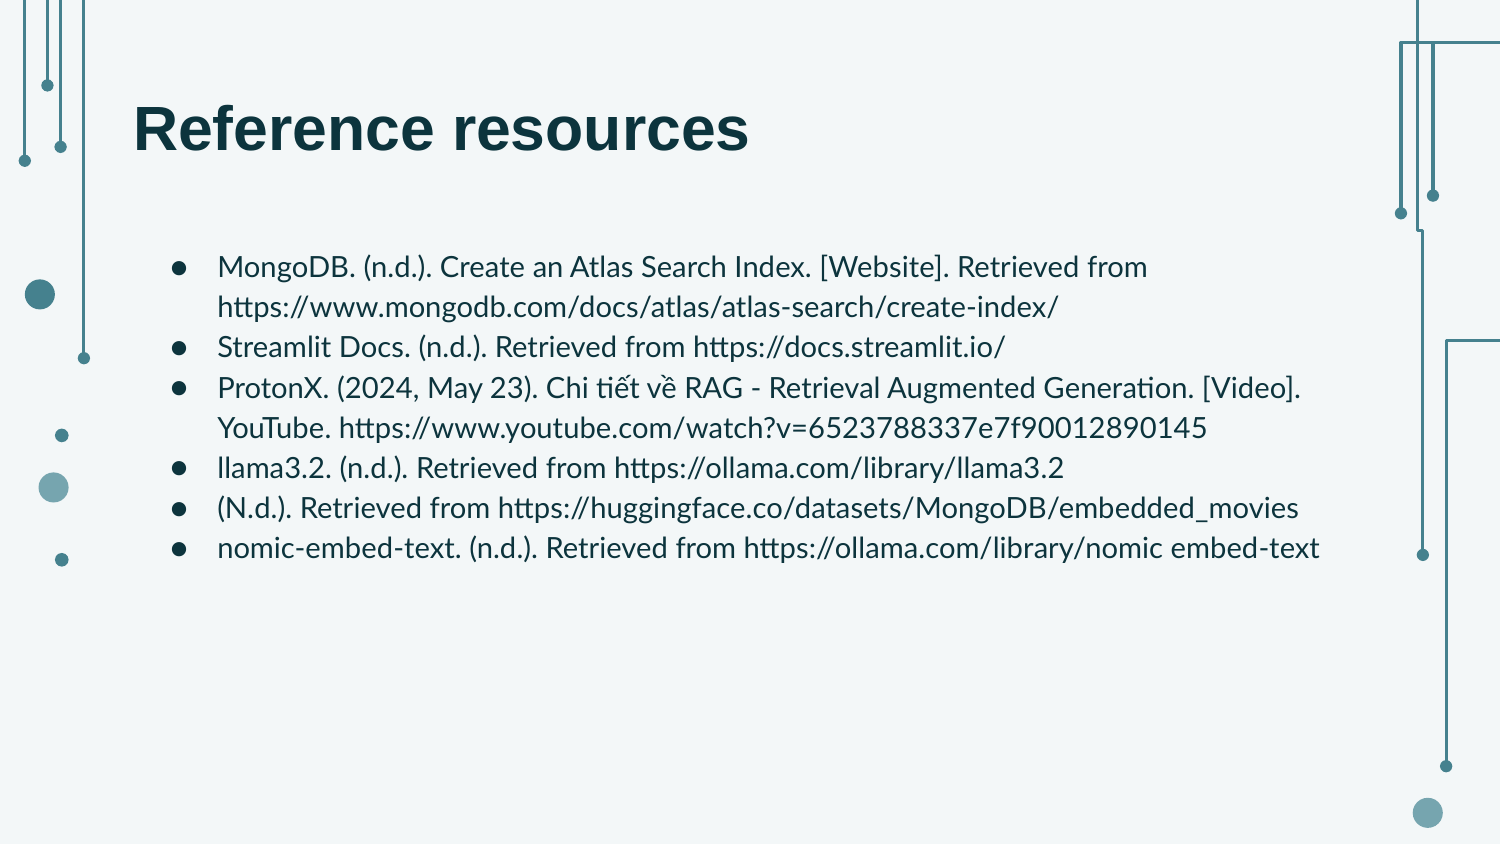

# Reference resources
MongoDB. (n.d.). Create an Atlas Search Index. [Website]. Retrieved from https://www.mongodb.com/docs/atlas/atlas-search/create-index/
Streamlit Docs. (n.d.). Retrieved from https://docs.streamlit.io/
ProtonX. (2024, May 23). Chi tiết về RAG - Retrieval Augmented Generation. [Video]. YouTube. https://www.youtube.com/watch?v=6523788337e7f90012890145
llama3.2. (n.d.). Retrieved from https://ollama.com/library/llama3.2
(N.d.). Retrieved from https://huggingface.co/datasets/MongoDB/embedded_movies
nomic-embed-text. (n.d.). Retrieved from https://ollama.com/library/nomic embed-text